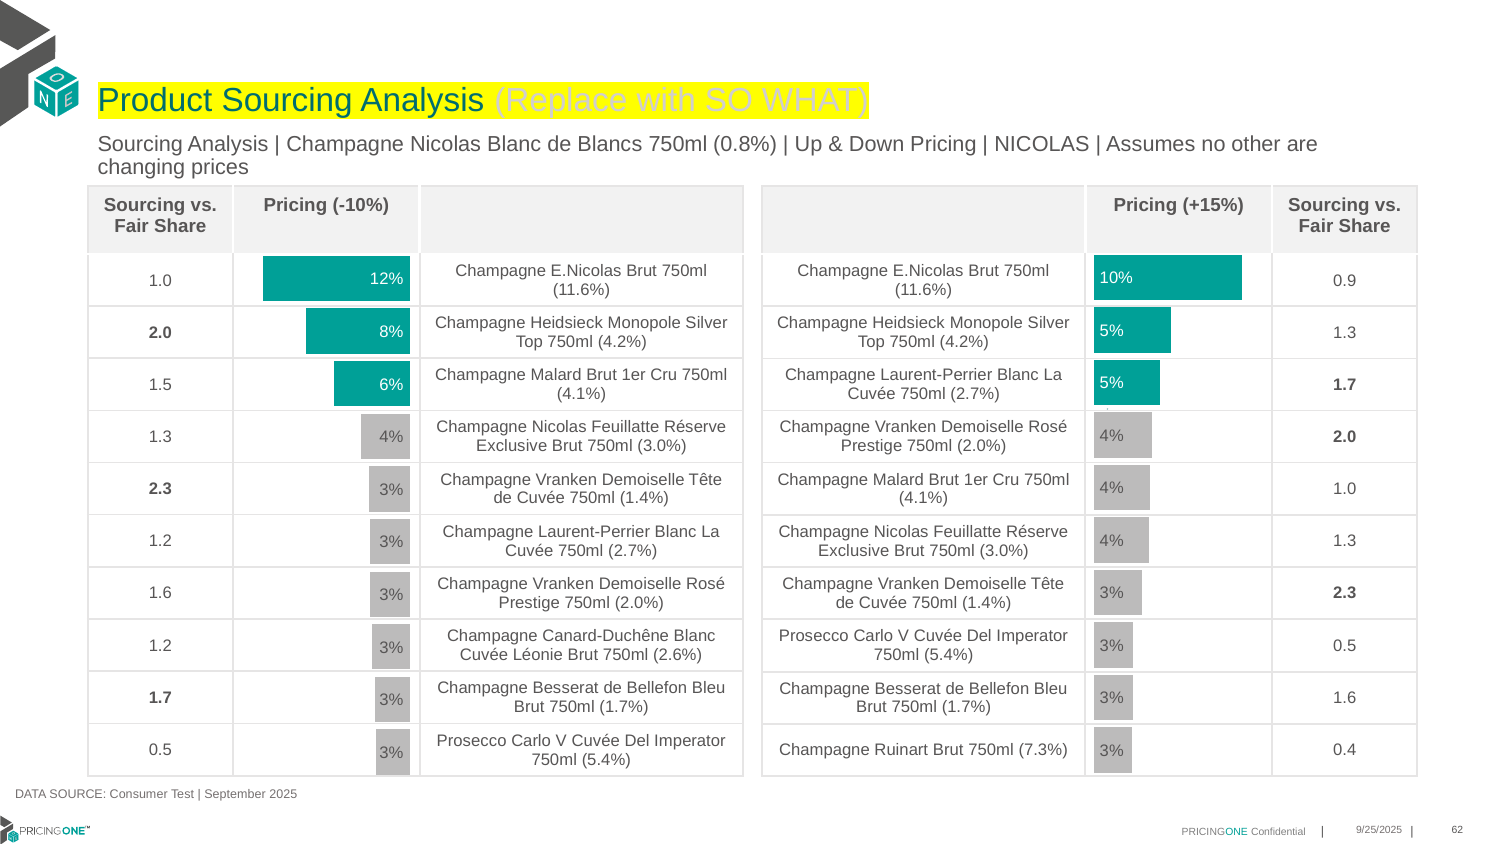

# Product Sourcing Analysis (Replace with SO WHAT)
Sourcing Analysis | Champagne Nicolas Blanc de Blancs 750ml (0.8%) | Up & Down Pricing | NICOLAS | Assumes no other are changing prices
| Sourcing vs. Fair Share | Pricing (-10%) |  |
| --- | --- | --- |
| 1.0 |  | Champagne E.Nicolas Brut 750ml (11.6%) |
| 2.0 |  | Champagne Heidsieck Monopole Silver Top 750ml (4.2%) |
| 1.5 |  | Champagne Malard Brut 1er Cru 750ml (4.1%) |
| 1.3 |  | Champagne Nicolas Feuillatte Réserve Exclusive Brut 750ml (3.0%) |
| 2.3 |  | Champagne Vranken Demoiselle Tête de Cuvée 750ml (1.4%) |
| 1.2 |  | Champagne Laurent-Perrier Blanc La Cuvée 750ml (2.7%) |
| 1.6 |  | Champagne Vranken Demoiselle Rosé Prestige 750ml (2.0%) |
| 1.2 |  | Champagne Canard-Duchêne Blanc Cuvée Léonie Brut 750ml (2.6%) |
| 1.7 |  | Champagne Besserat de Bellefon Bleu Brut 750ml (1.7%) |
| 0.5 |  | Prosecco Carlo V Cuvée Del Imperator 750ml (5.4%) |
|  | Pricing (+15%) | Sourcing vs. Fair Share |
| --- | --- | --- |
| Champagne E.Nicolas Brut 750ml (11.6%) |  | 0.9 |
| Champagne Heidsieck Monopole Silver Top 750ml (4.2%) |  | 1.3 |
| Champagne Laurent-Perrier Blanc La Cuvée 750ml (2.7%) |  | 1.7 |
| Champagne Vranken Demoiselle Rosé Prestige 750ml (2.0%) |  | 2.0 |
| Champagne Malard Brut 1er Cru 750ml (4.1%) |  | 1.0 |
| Champagne Nicolas Feuillatte Réserve Exclusive Brut 750ml (3.0%) |  | 1.3 |
| Champagne Vranken Demoiselle Tête de Cuvée 750ml (1.4%) |  | 2.3 |
| Prosecco Carlo V Cuvée Del Imperator 750ml (5.4%) |  | 0.5 |
| Champagne Besserat de Bellefon Bleu Brut 750ml (1.7%) |  | 1.6 |
| Champagne Ruinart Brut 750ml (7.3%) |  | 0.4 |

### Chart

| Category | Champagne Nicolas Blanc de Blancs 750ml (0.8%) |
|---|---|
| Champagne E.Nicolas Brut 750ml (11.6%) | 0.10276820730403562 |
| Champagne Heidsieck Monopole Silver Top 750ml (4.2%) | 0.05341504889308904 |
| Champagne Laurent-Perrier Blanc La Cuvée 750ml (2.7%) | 0.04624183110746816 |
| Champagne Vranken Demoiselle Rosé Prestige 750ml (2.0%) | 0.04061225999052877 |
| Champagne Malard Brut 1er Cru 750ml (4.1%) | 0.039268311640970395 |
| Champagne Nicolas Feuillatte Réserve Exclusive Brut 750ml (3.0%) | 0.03851751447247296 |
| Champagne Vranken Demoiselle Tête de Cuvée 750ml (1.4%) | 0.03385770273710077 |
| Prosecco Carlo V Cuvée Del Imperator 750ml (5.4%) | 0.027385468288096446 |
| Champagne Besserat de Bellefon Bleu Brut 750ml (1.7%) | 0.0272212568576335 |
| Champagne Ruinart Brut 750ml (7.3%) | 0.026302012498601215 |

### Chart

| Category | Champagne Nicolas Blanc de Blancs 750ml (0.8%) |
|---|---|
| Champagne E.Nicolas Brut 750ml (11.6%) | 0.11787179525118559 |
| Champagne Heidsieck Monopole Silver Top 750ml (4.2%) | 0.08353026420992925 |
| Champagne Malard Brut 1er Cru 750ml (4.1%) | 0.06100347544858744 |
| Champagne Nicolas Feuillatte Réserve Exclusive Brut 750ml (3.0%) | 0.039050518795730974 |
| Champagne Vranken Demoiselle Tête de Cuvée 750ml (1.4%) | 0.033291873223992685 |
| Champagne Laurent-Perrier Blanc La Cuvée 750ml (2.7%) | 0.03240032714055415 |
| Champagne Vranken Demoiselle Rosé Prestige 750ml (2.0%) | 0.03209400974205198 |
| Champagne Canard-Duchêne Blanc Cuvée Léonie Brut 750ml (2.6%) | 0.030174344470784296 |
| Champagne Besserat de Bellefon Bleu Brut 750ml (1.7%) | 0.028280317513864252 |
| Prosecco Carlo V Cuvée Del Imperator 750ml (5.4%) | 0.0269702391541149 |
DATA SOURCE: Consumer Test | September 2025

9/25/2025
62